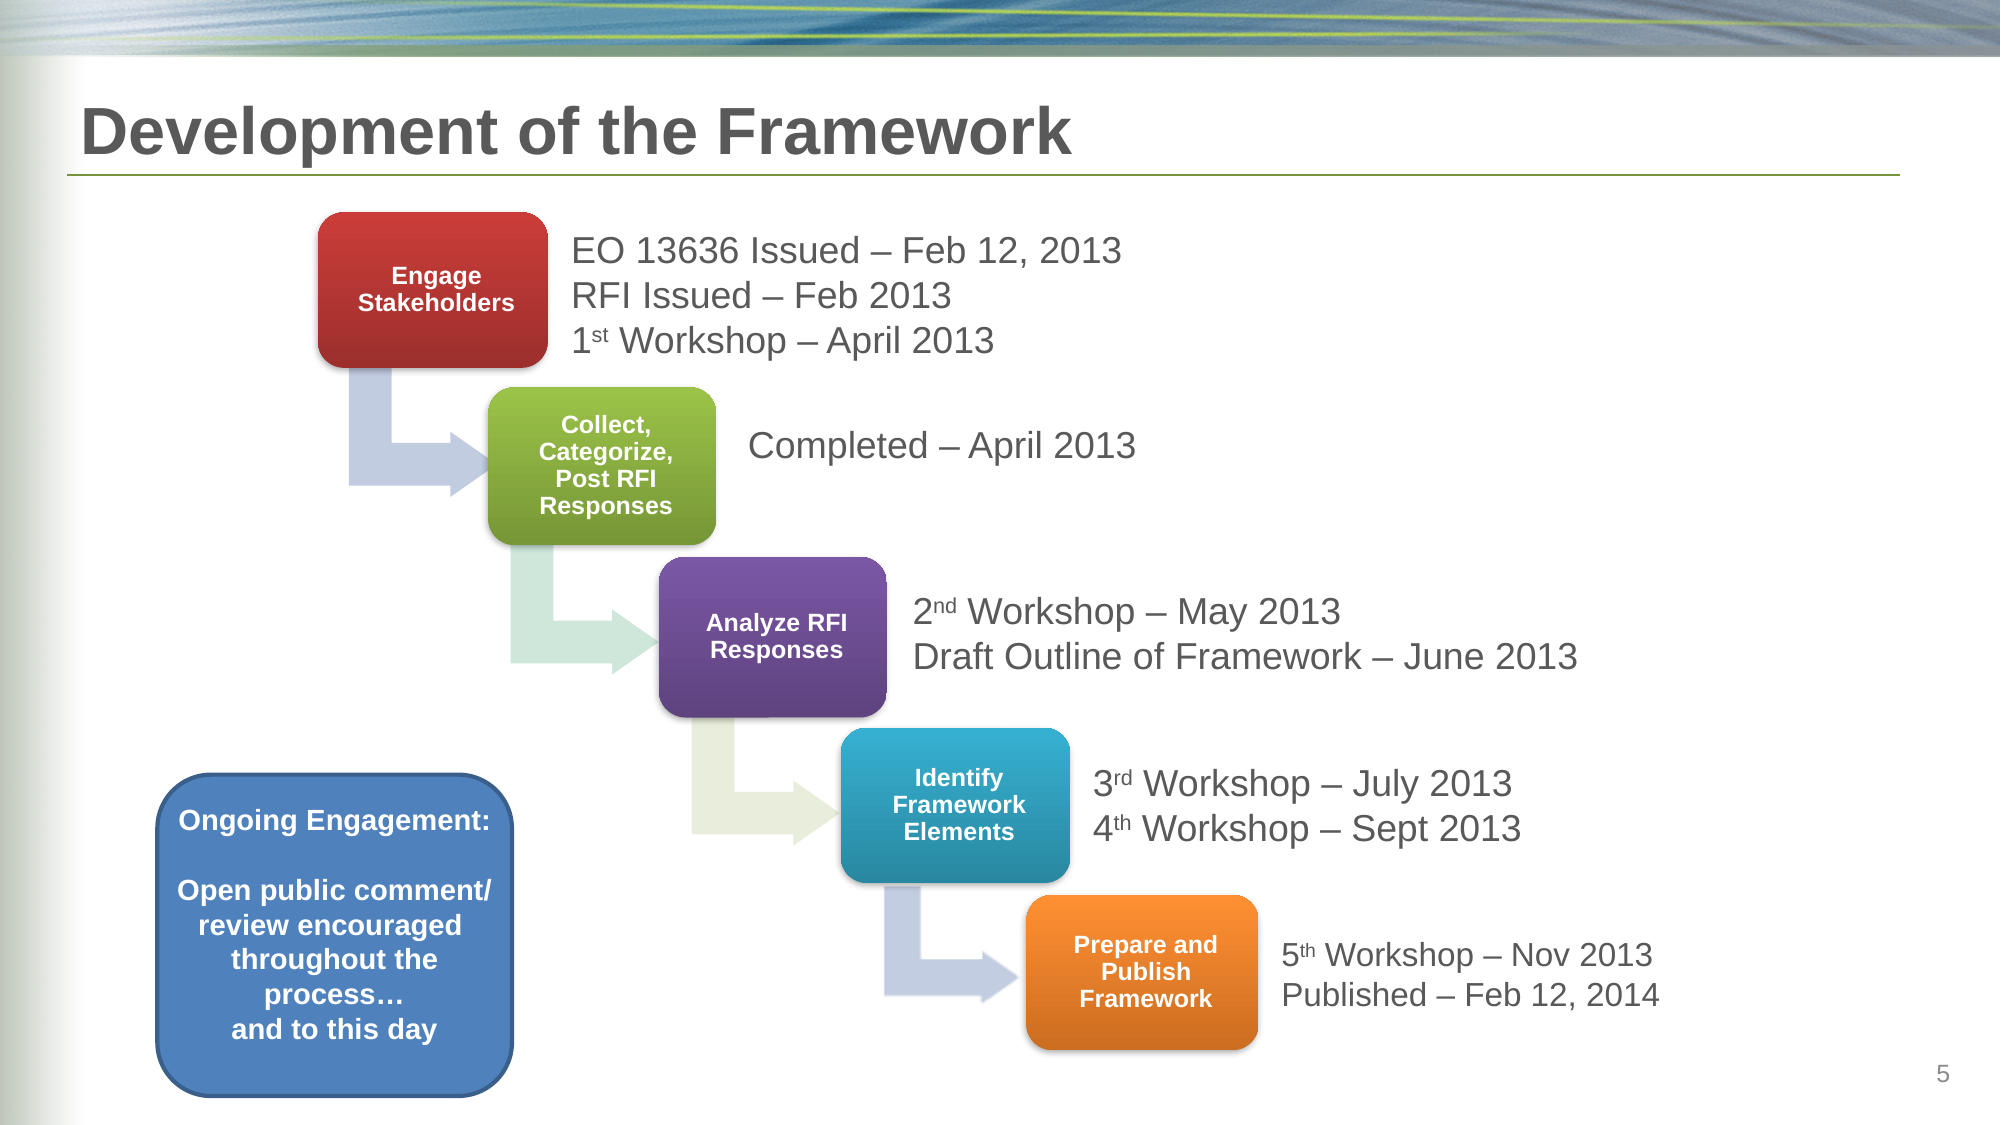

# Development of the Framework
Engage Stakeholders
Collect, Categorize, Post RFI Responses
Analyze RFI Responses
Identify Framework Elements
Prepare and Publish Framework
EO 13636 Issued – Feb 12, 2013
RFI Issued – Feb 2013
1st Workshop – April 2013
Completed – April 2013

2nd Workshop – May 2013
Draft Outline of Framework – June 2013
3rd Workshop – July 2013
4th Workshop – Sept 2013

Ongoing Engagement:
Open public comment/ review encouraged  throughout the process…
and to this day
5th Workshop – Nov 2013
Published – Feb 12, 2014
5